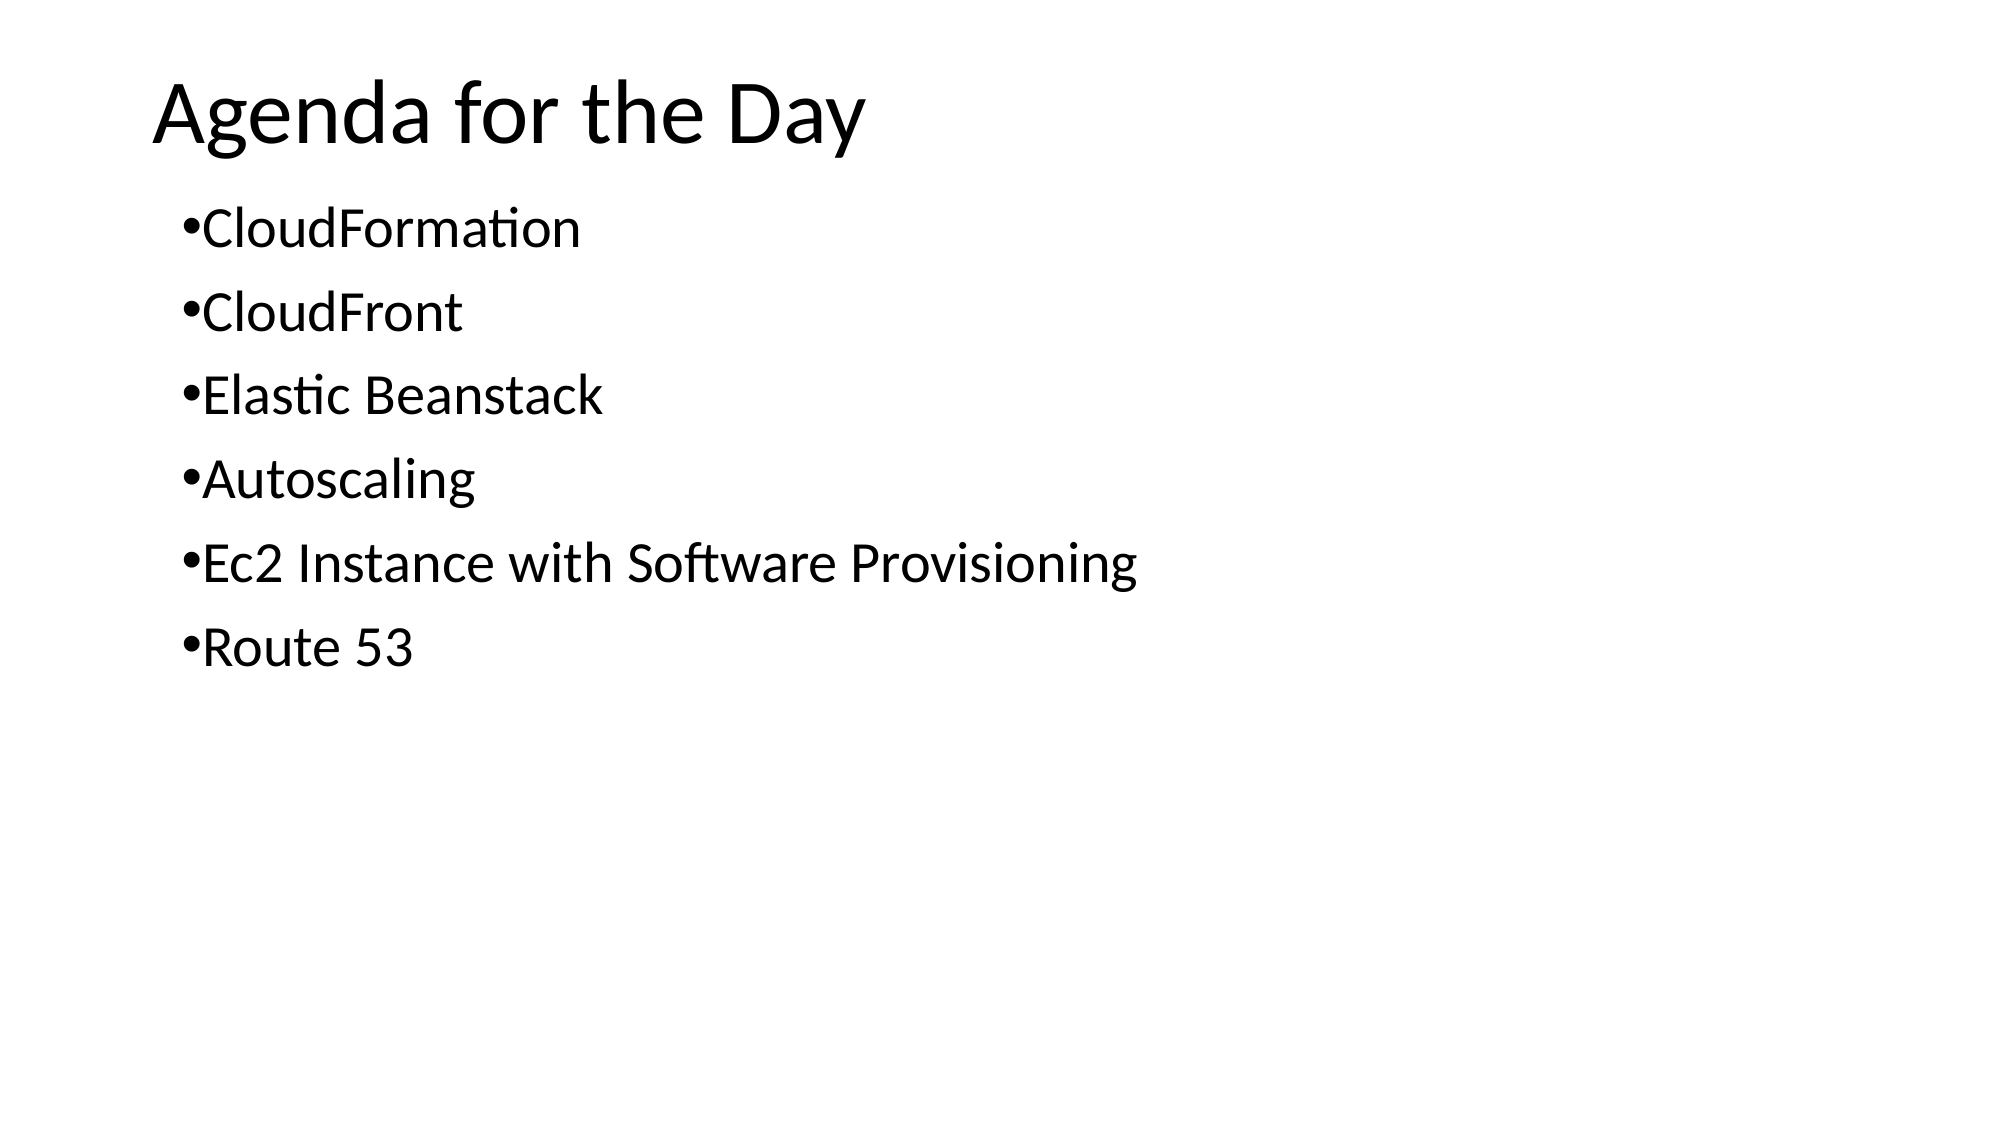

# Agenda for the Day
CloudFormation
CloudFront
Elastic Beanstack
Autoscaling
Ec2 Instance with Software Provisioning
Route 53